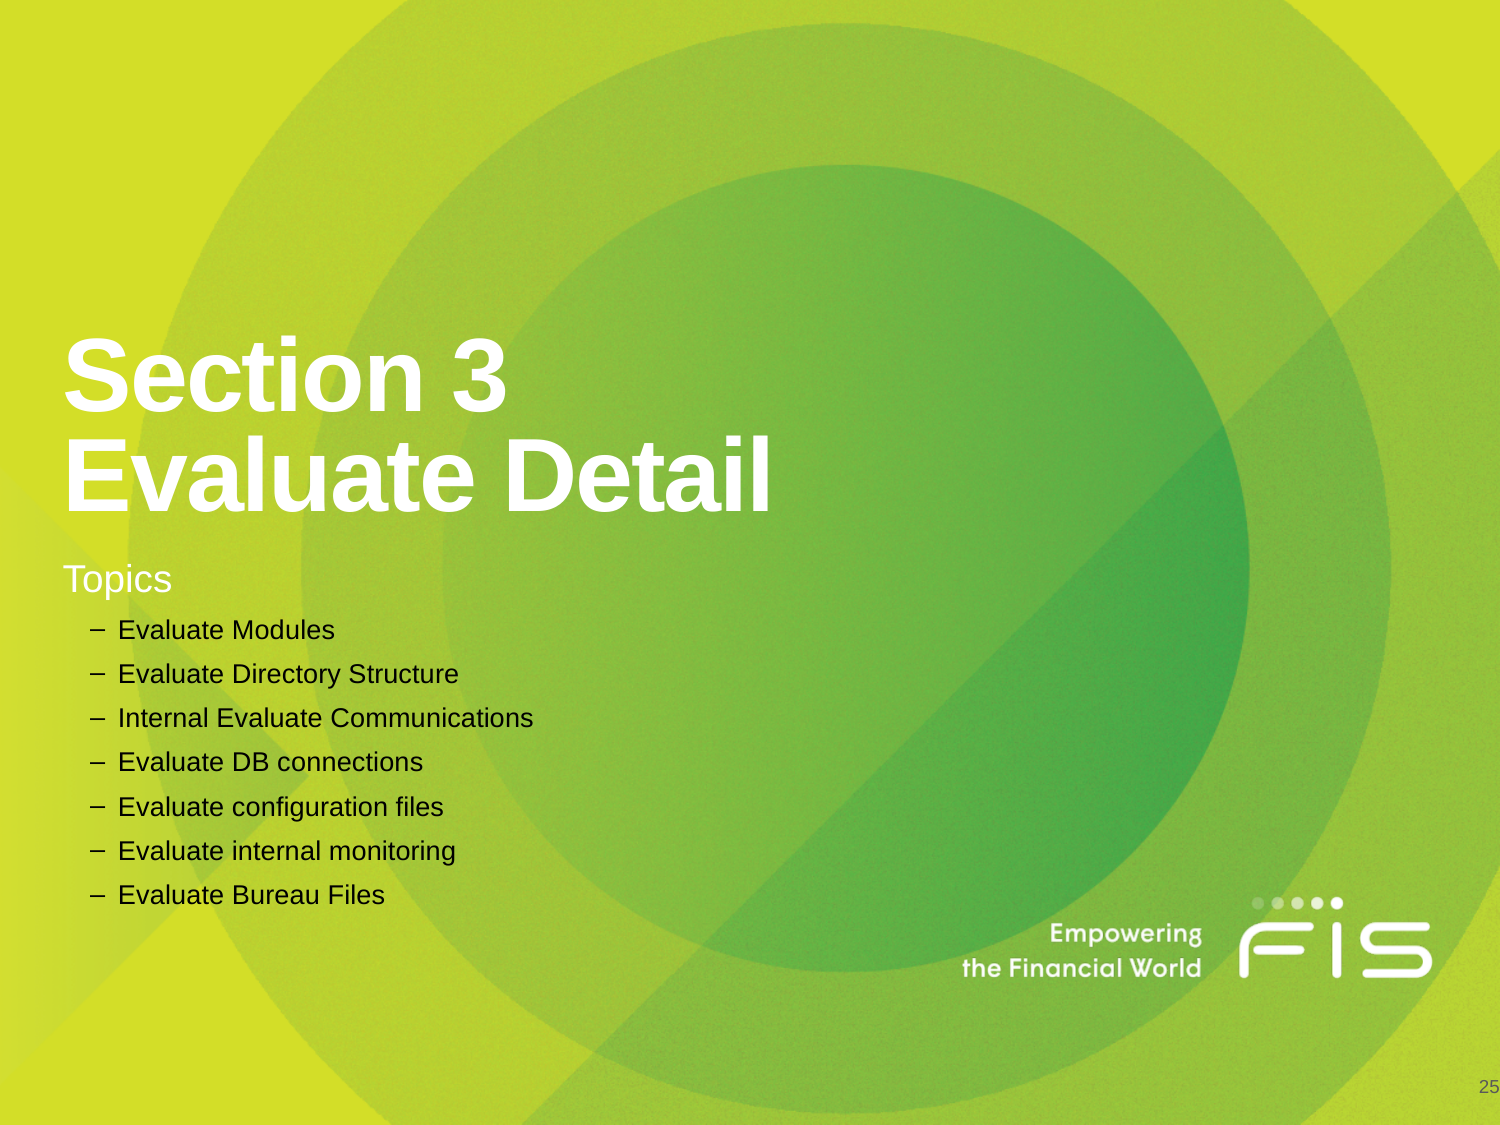

# Section 3 Evaluate Detail
Topics
Evaluate Modules
Evaluate Directory Structure
Internal Evaluate Communications
Evaluate DB connections
Evaluate configuration files
Evaluate internal monitoring
Evaluate Bureau Files

25